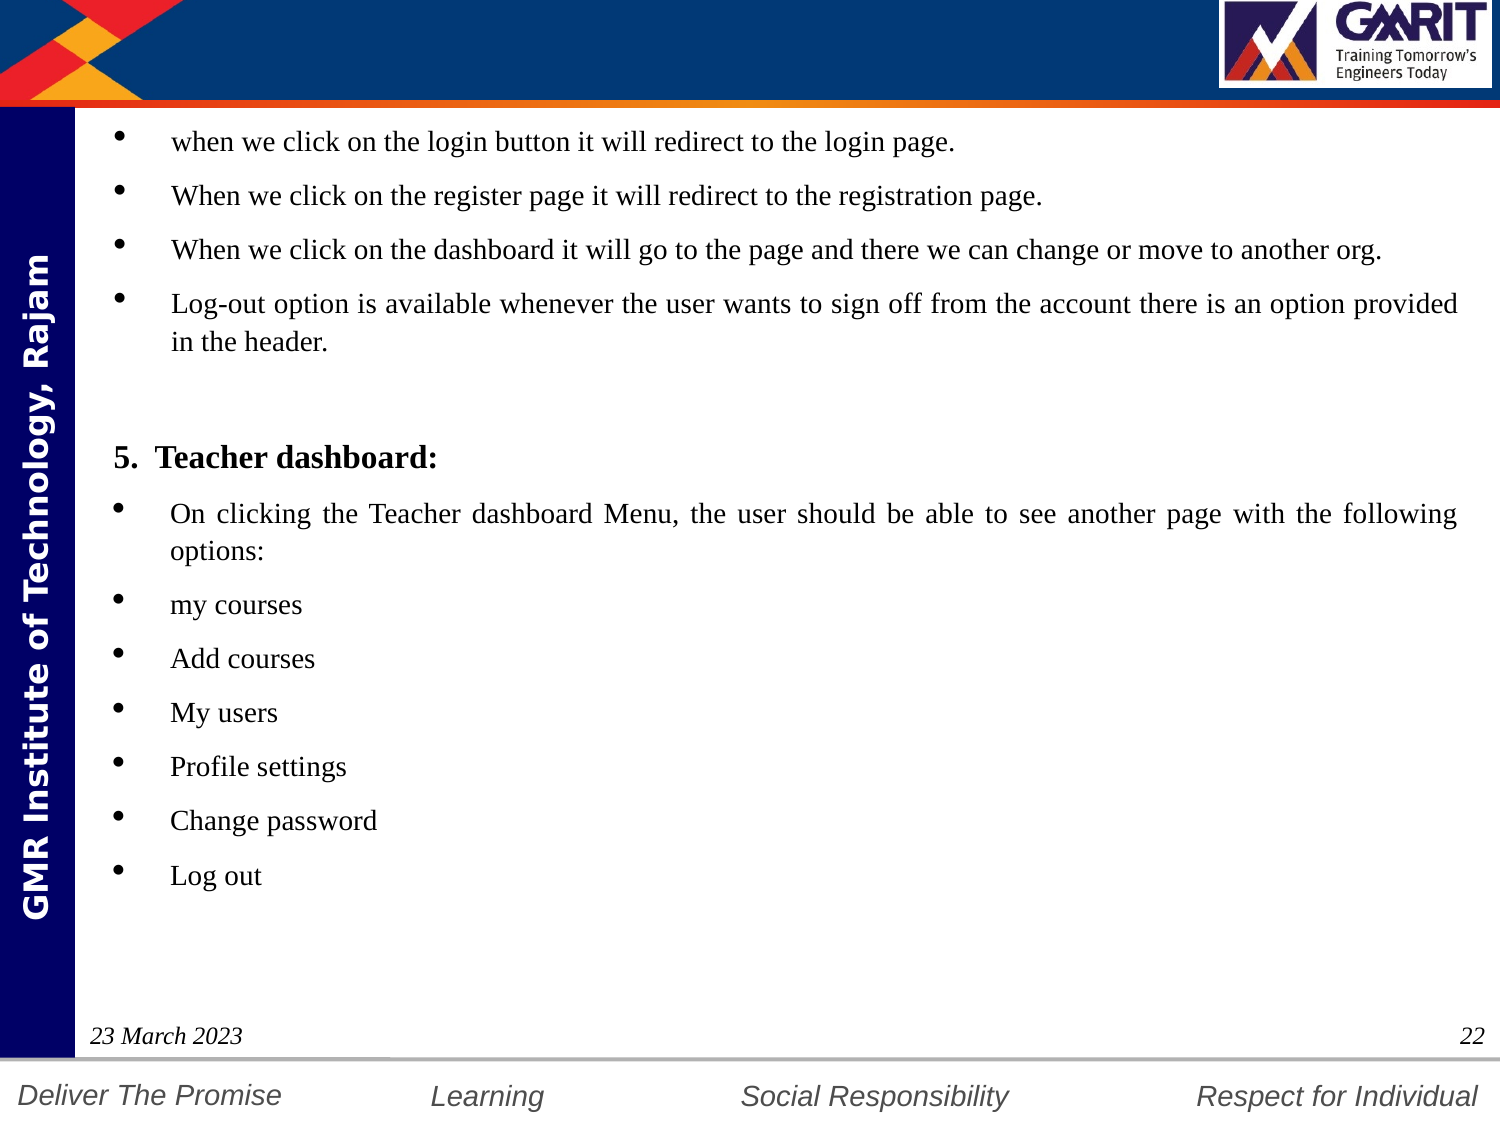

when we click on the login button it will redirect to the login page.
When we click on the register page it will redirect to the registration page.
When we click on the dashboard it will go to the page and there we can change or move to another org.
Log-out option is available whenever the user wants to sign off from the account there is an option provided in the header.
5.  Teacher dashboard:
On clicking the Teacher dashboard Menu, the user should be able to see another page with the following options:
my courses
Add courses
My users
Profile settings
Change password
Log out
23 March 2023
22